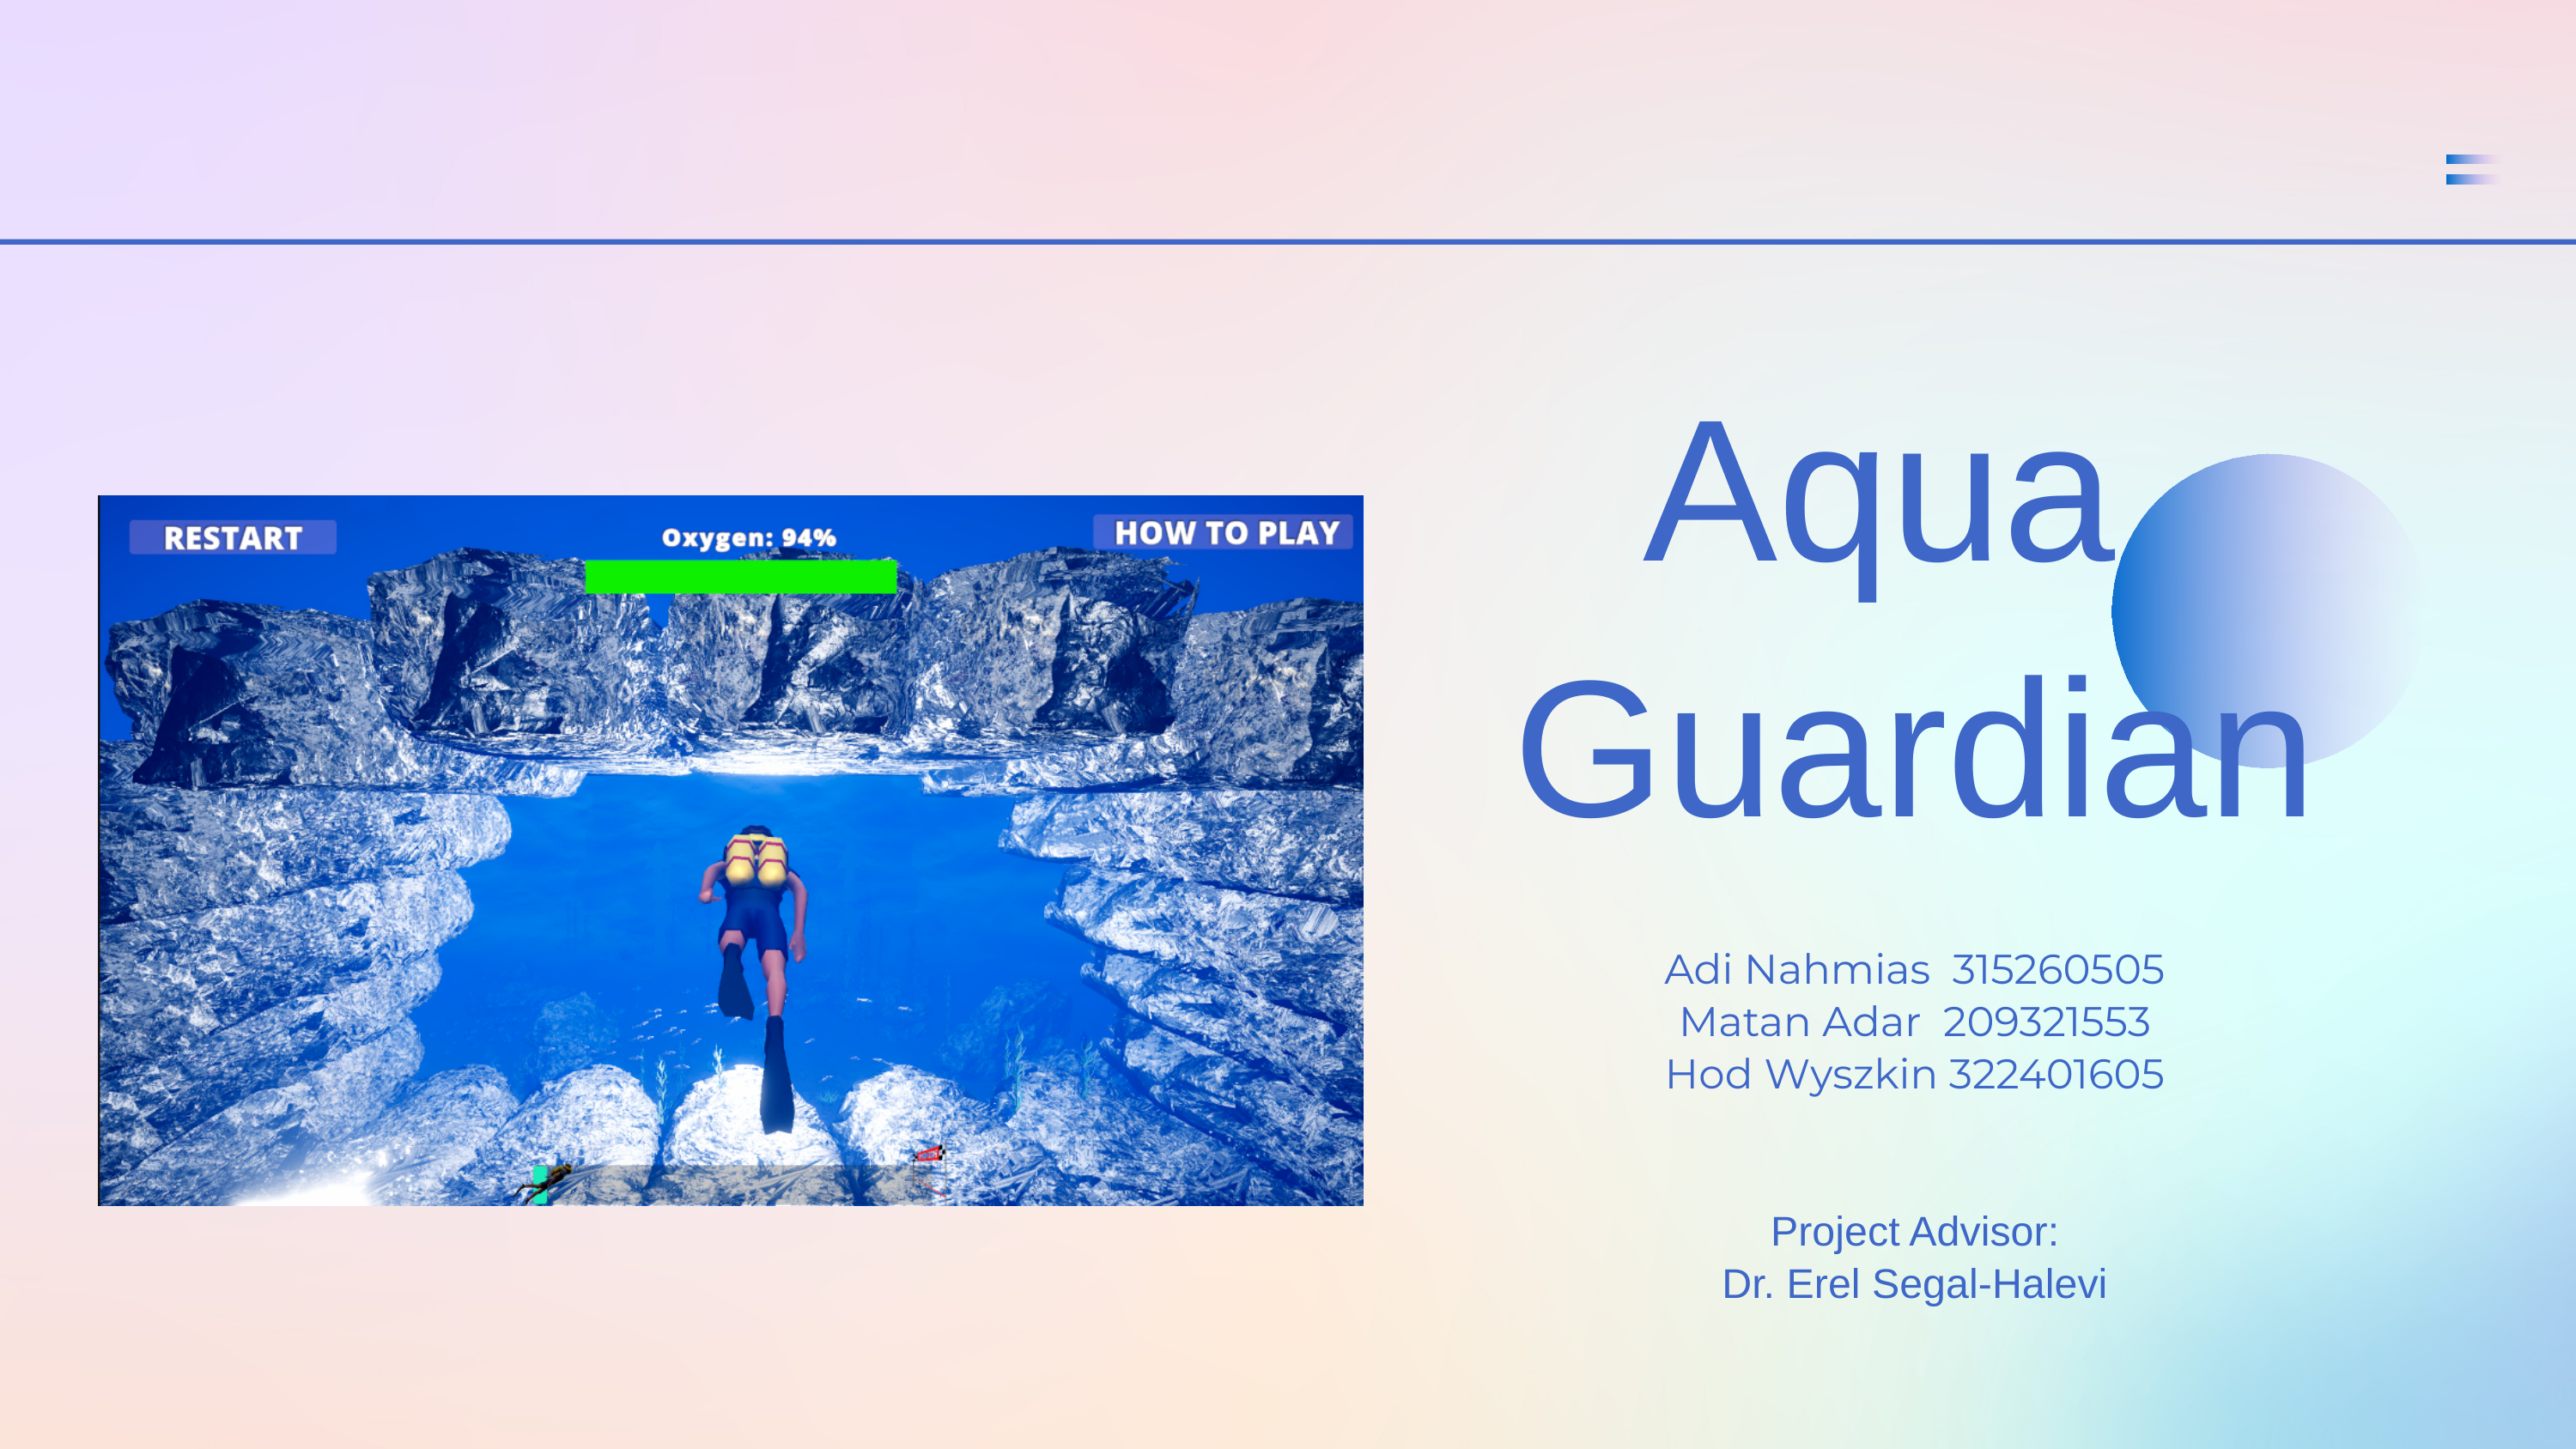

Aqua

Guardian

Adi Nahmias  315260505
Matan Adar  209321553
Hod Wyszkin 322401605

Project Advisor:
Dr. Erel Segal-Halevi